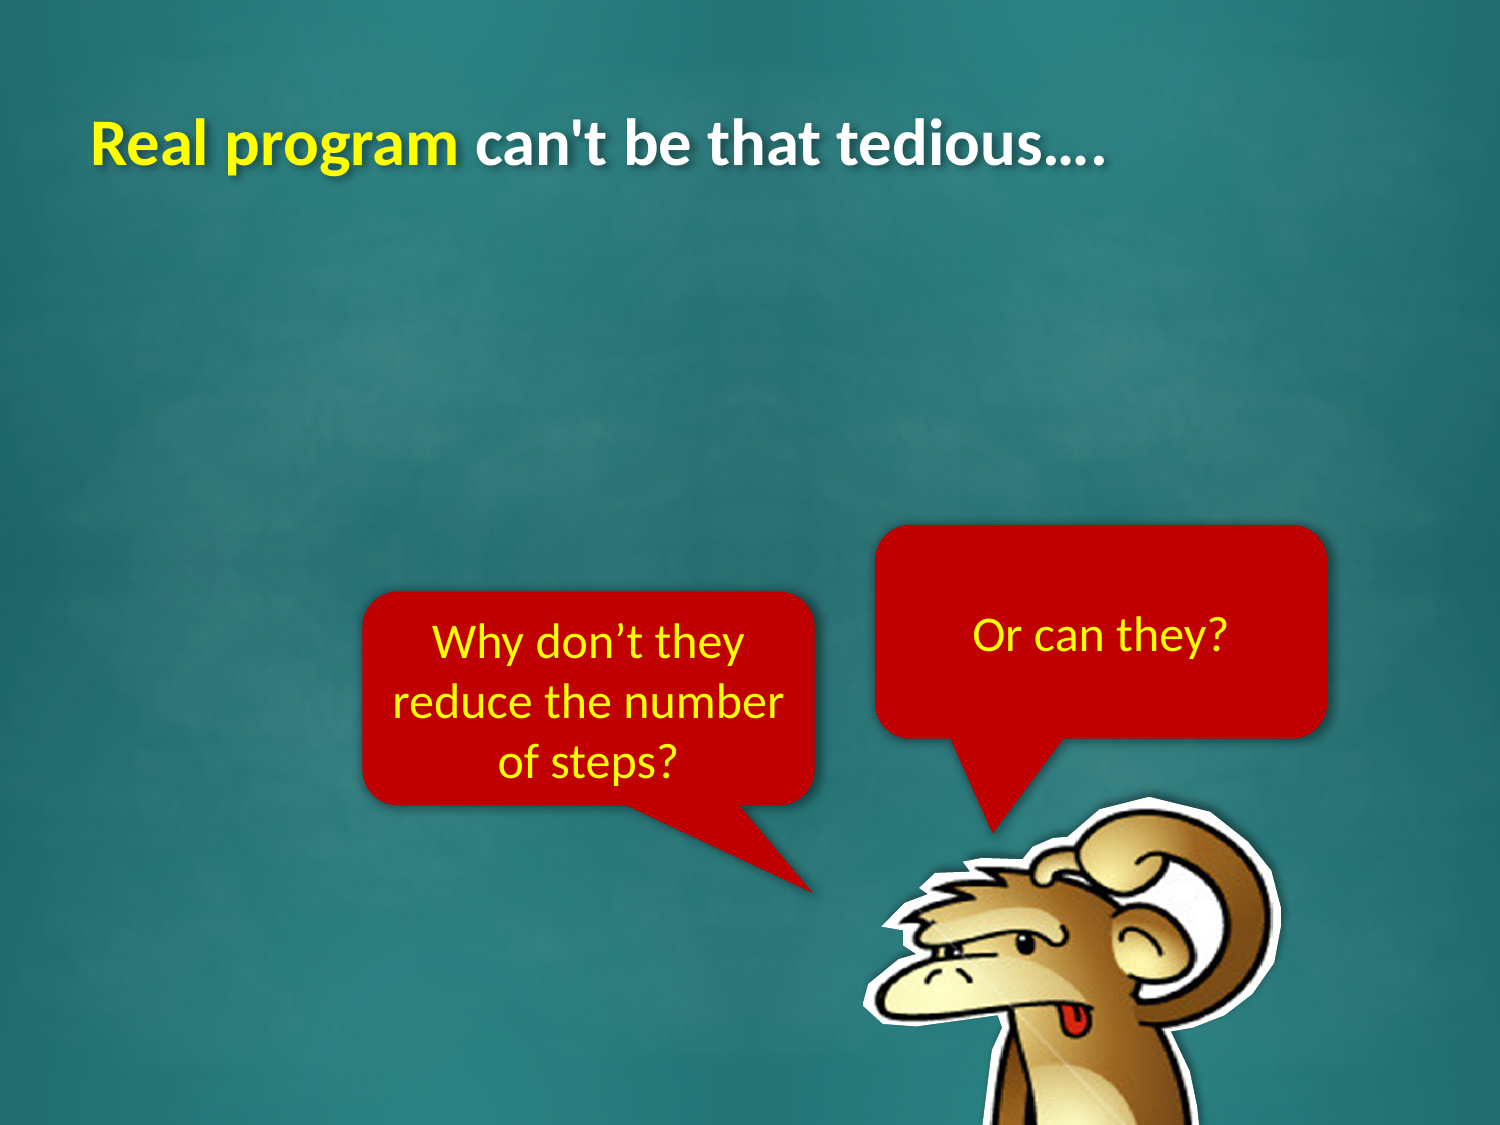

# Real program can't be that tedious….
Or can they?

Why don’t they reduce the number of steps?